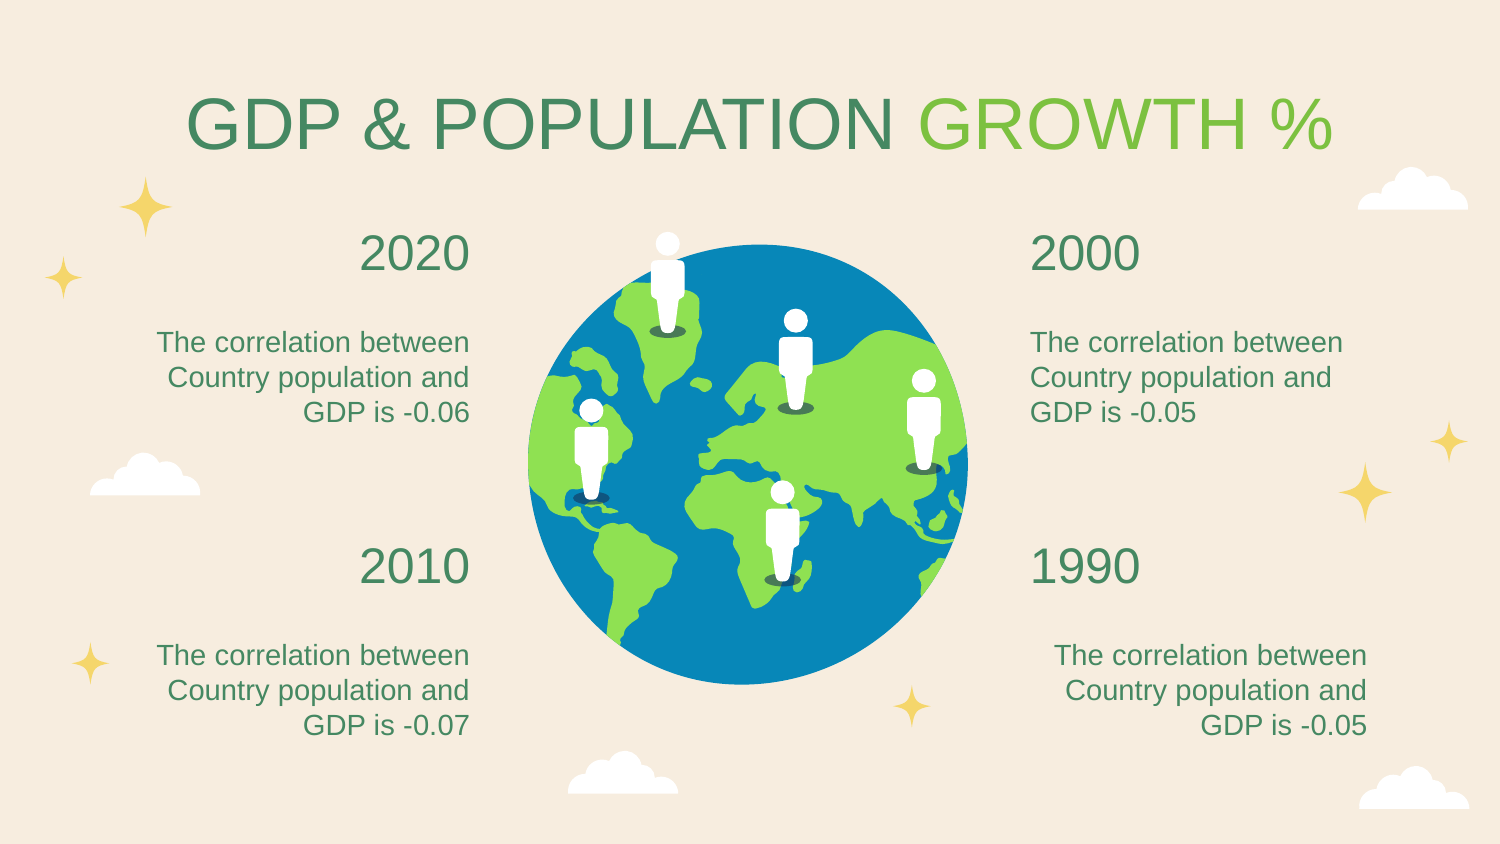

# GDP & POPULATION GROWTH %

2020
2000

The correlation between Country population and GDP is -0.06
The correlation between Country population and GDP is -0.05

2010
1990
The correlation between Country population and GDP is -0.07
The correlation between Country population and GDP is -0.05